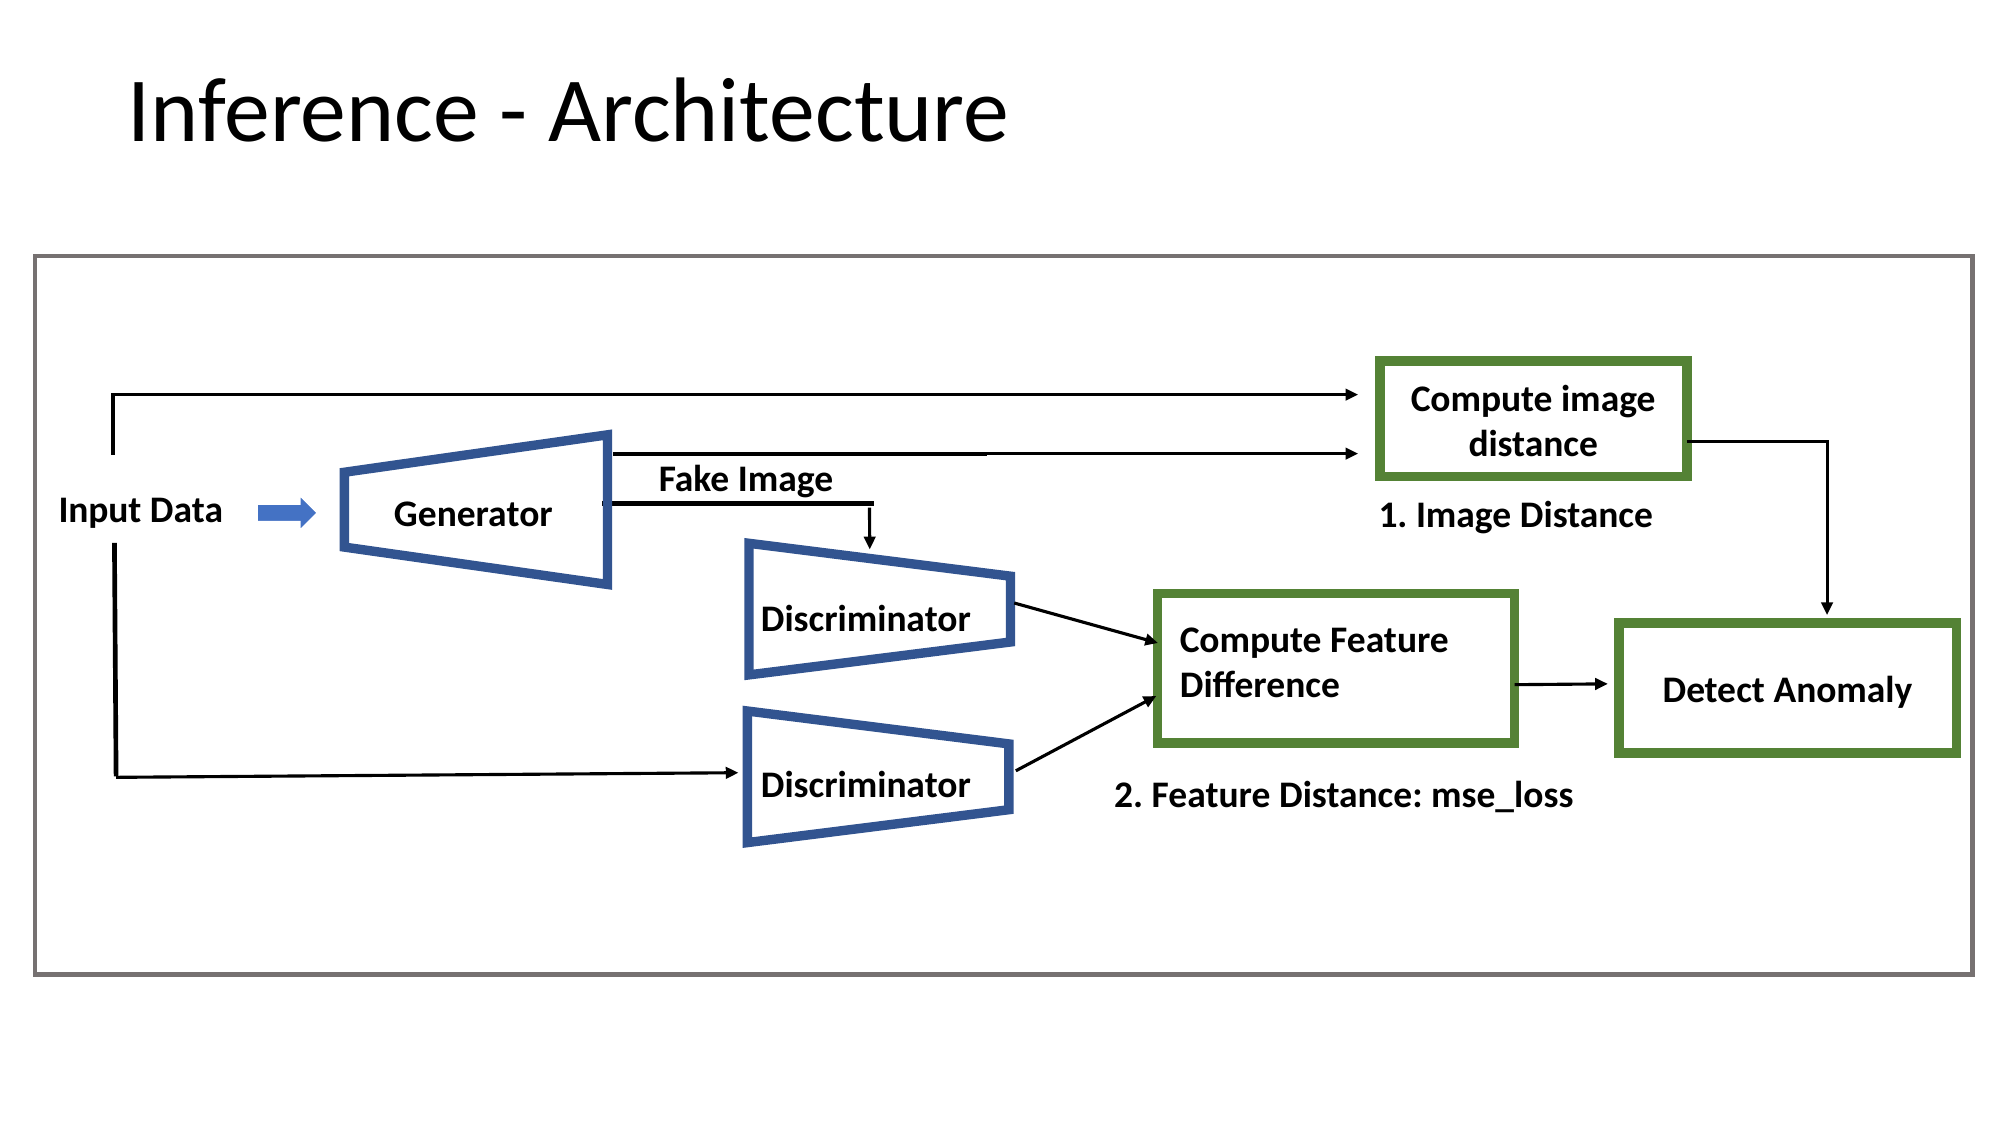

# Inference - Architecture

Compute image distance

Fake Image
Input Data

Generator
1. Image Distance

Discriminator

Compute Feature Difference
Detect Anomaly

Discriminator
2. Feature Distance: mse_loss